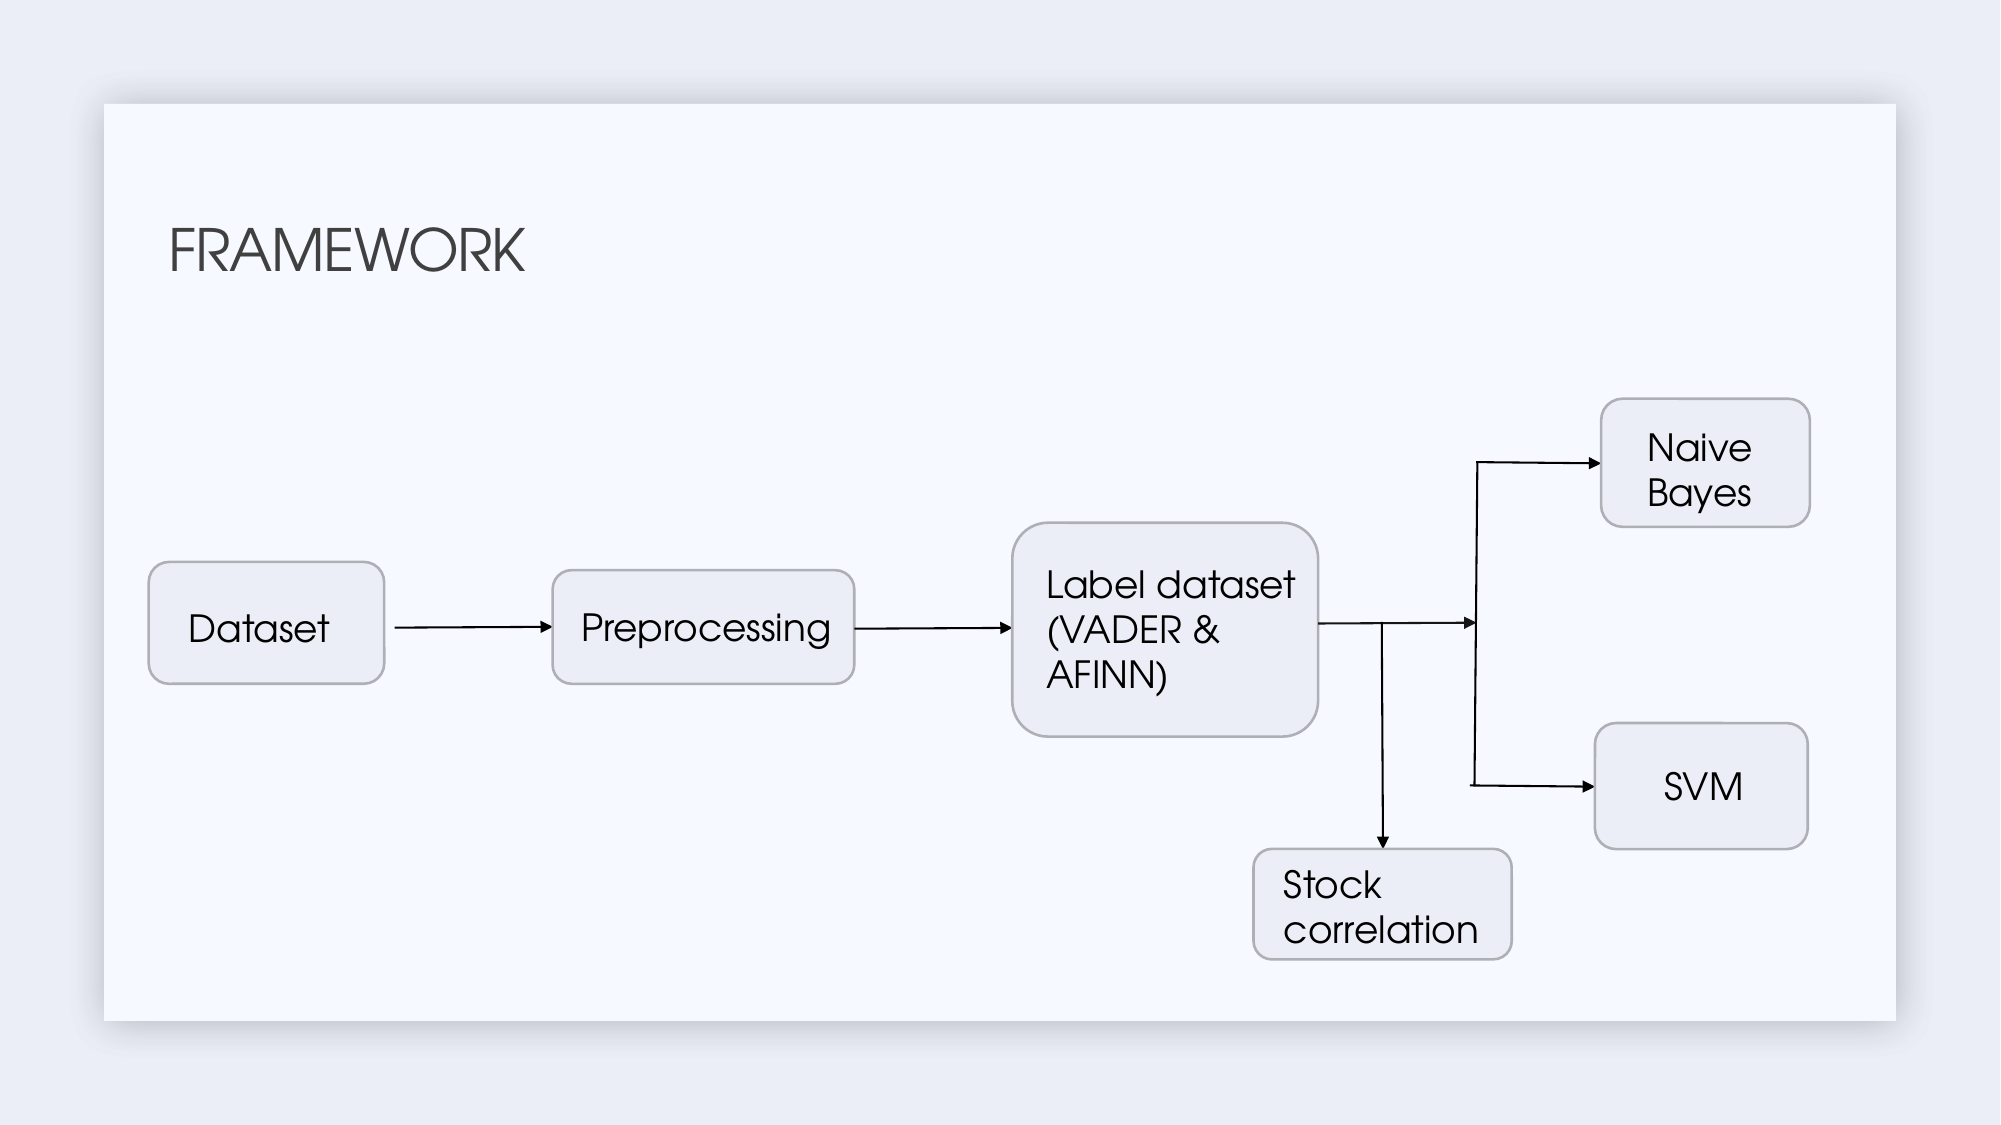

# Framework

Naive
Bayes

Label dataset (VADER & AFINN)

Preprocessing
Dataset

SVM

Stock correlation